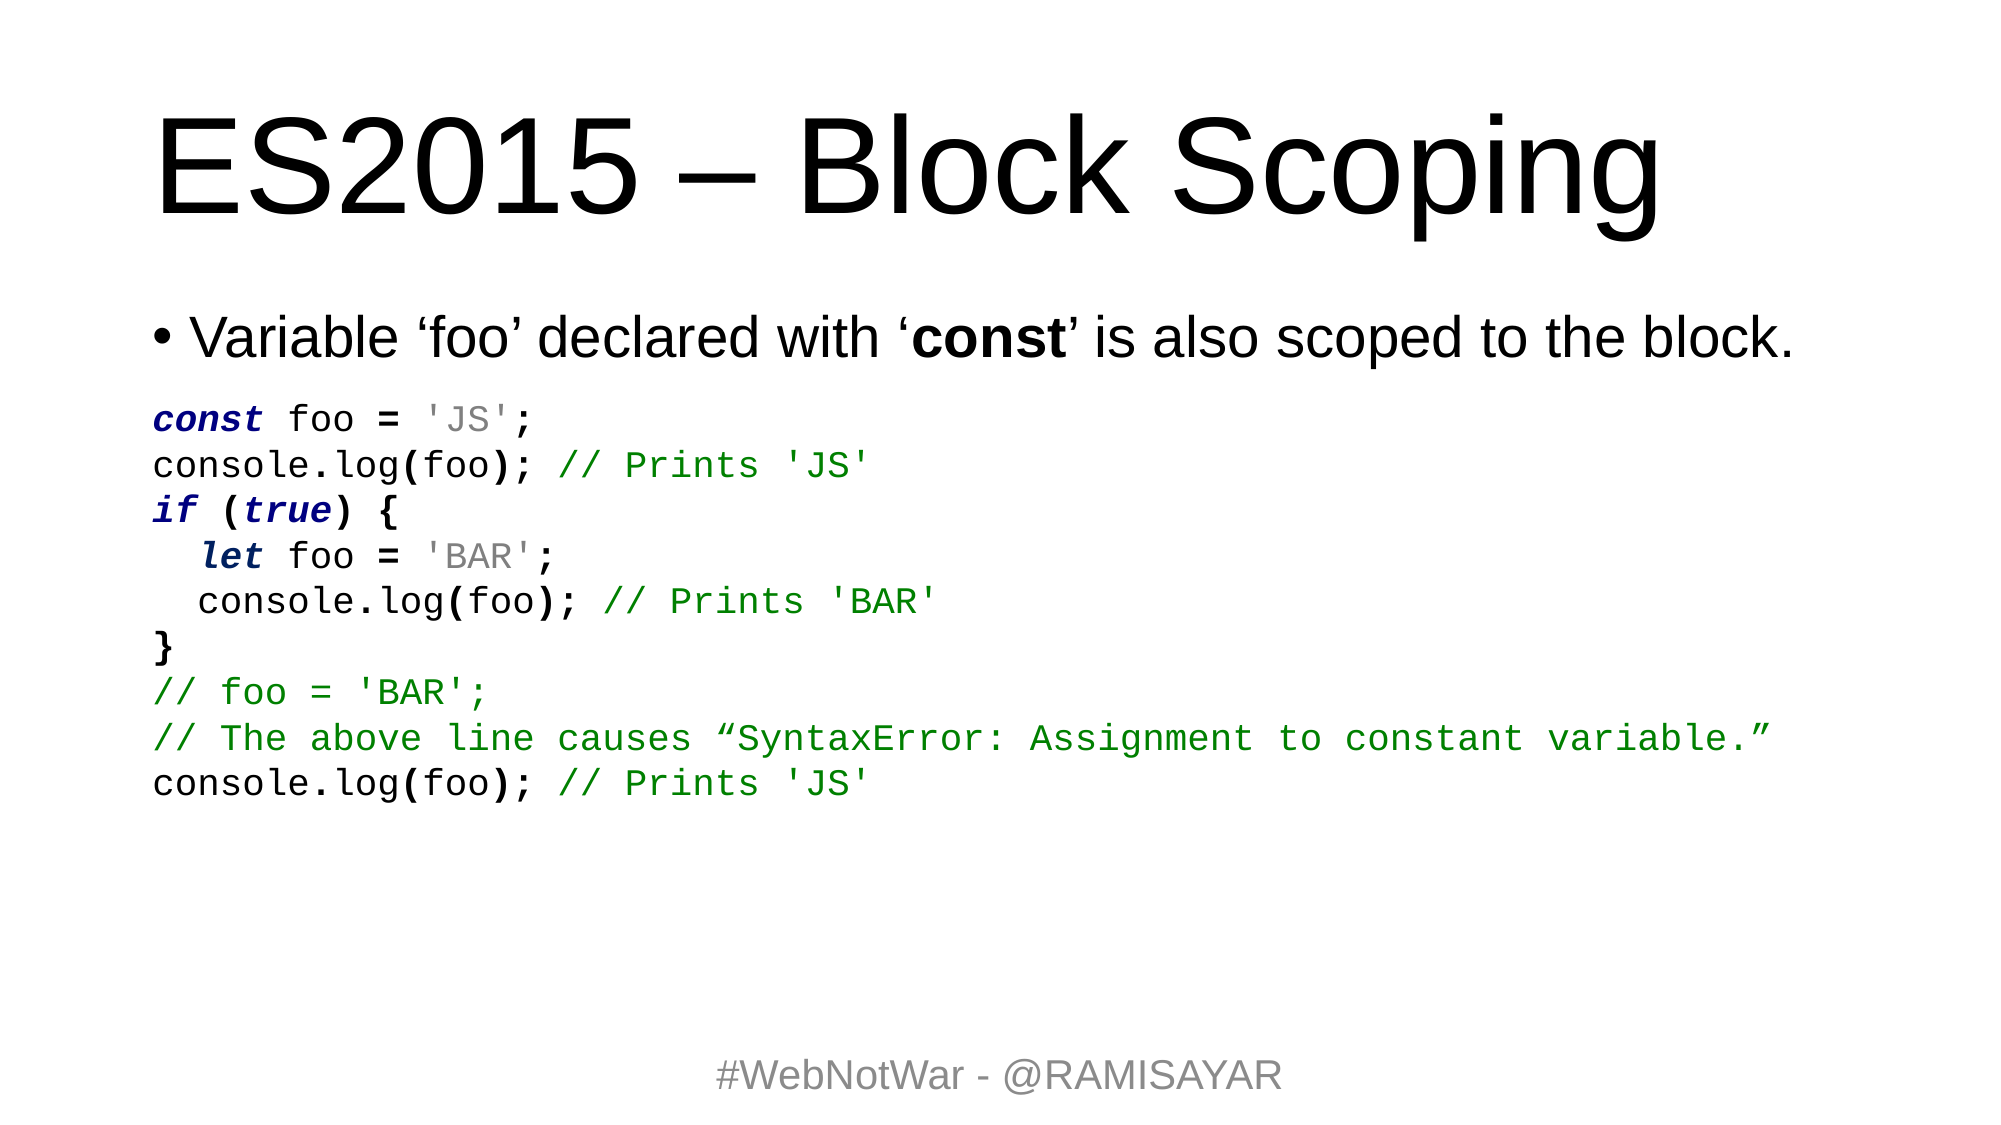

# ES2015 – Block Scoping
Variable ‘foo’ declared with ‘const’ is also scoped to the block.

| const foo = 'JS'; console.log(foo); // Prints 'JS' if (true) { let foo = 'BAR'; console.log(foo); // Prints 'BAR' } // foo = 'BAR'; // The above line causes “SyntaxError: Assignment to constant variable.” console.log(foo); // Prints 'JS' |
| --- |
#WebNotWar - @RAMISAYAR